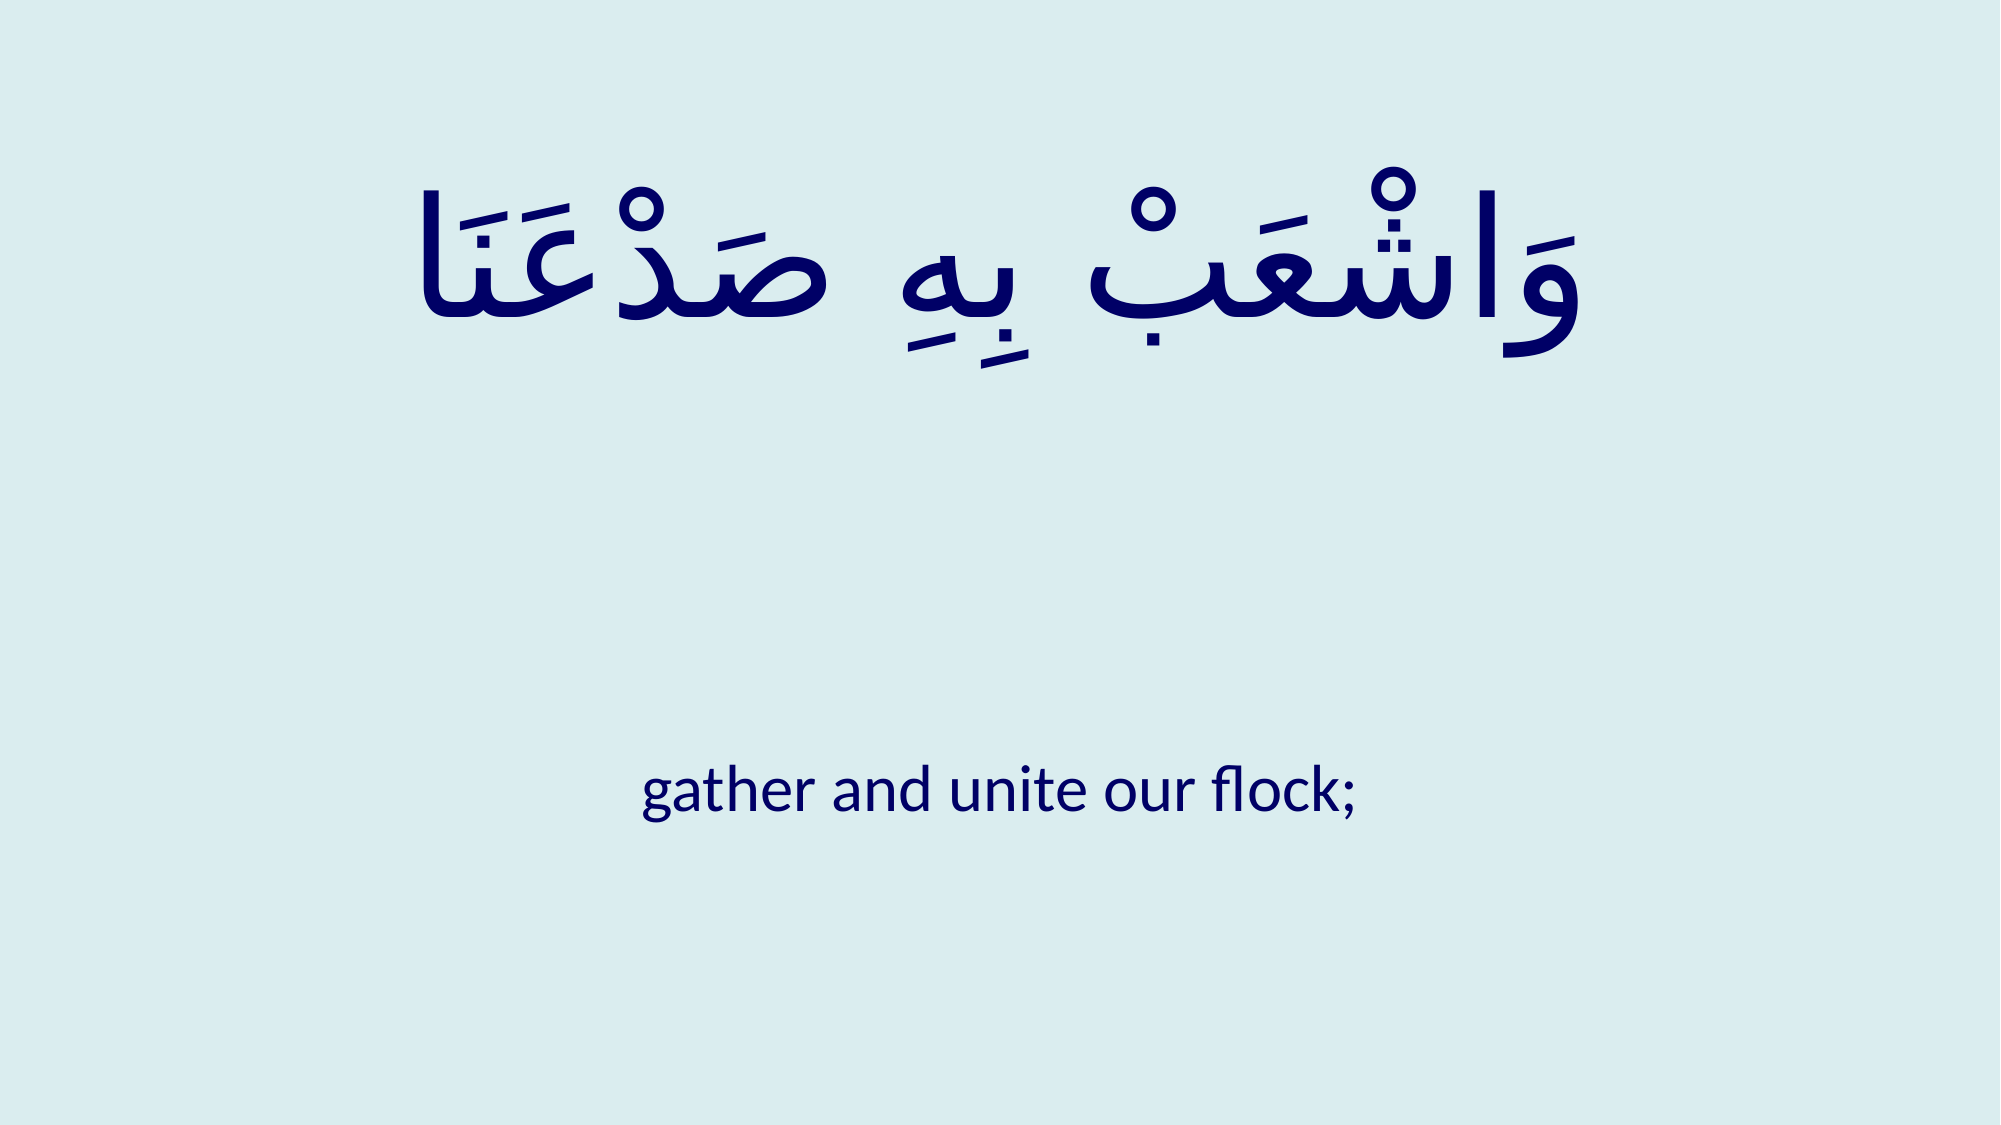

# وَاشْعَبْ بِهِ صَدْعَنَا
gather and unite our flock;